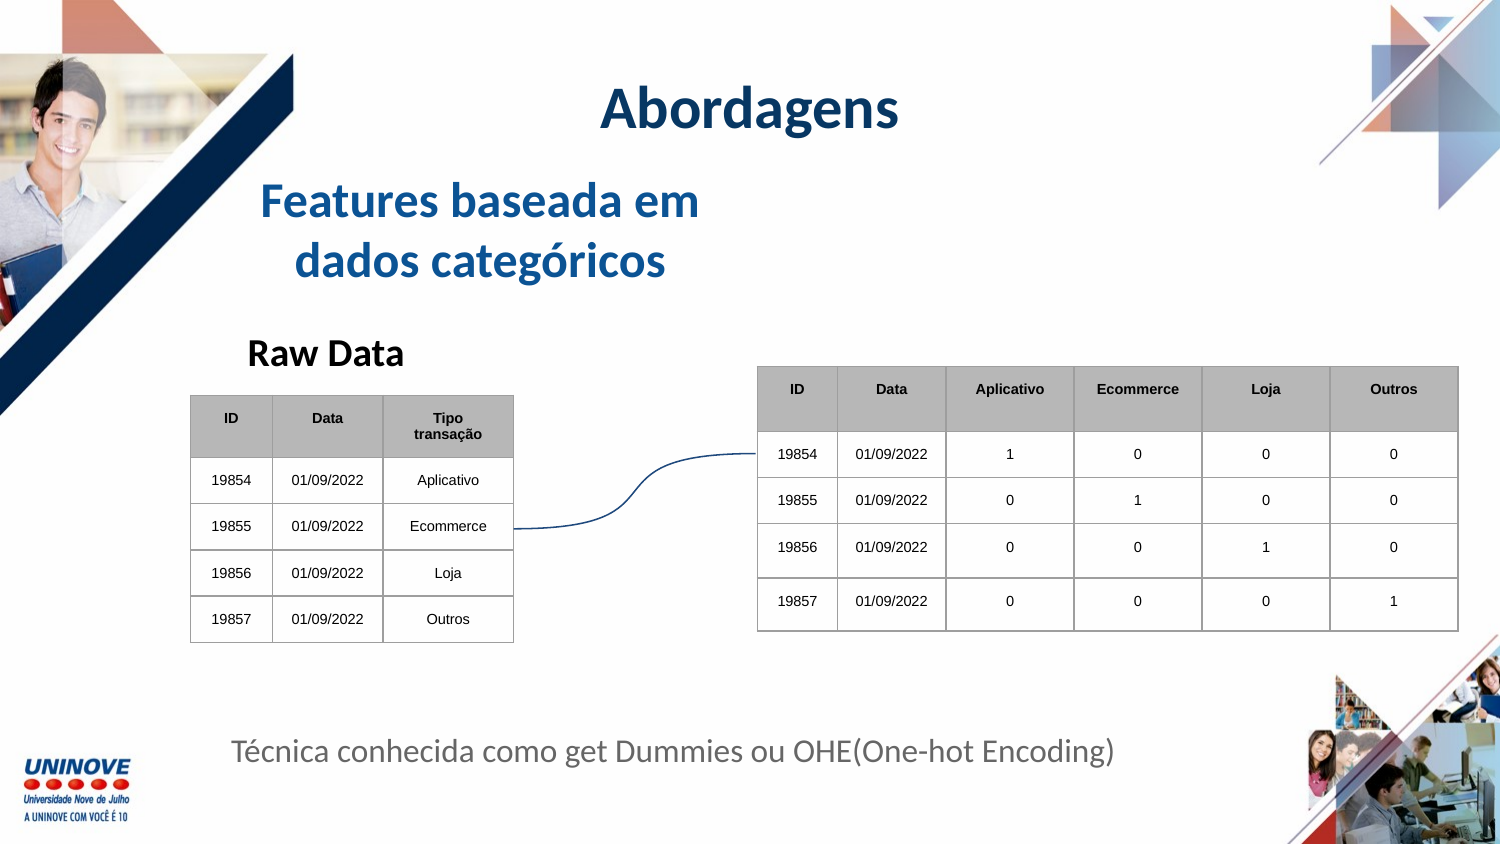

# Abordagens
Features baseada em dados categóricos
Raw Data
| ID | Data | Aplicativo | Ecommerce | Loja | Outros |
| --- | --- | --- | --- | --- | --- |
| 19854 | 01/09/2022 | 1 | 0 | 0 | 0 |
| 19855 | 01/09/2022 | 0 | 1 | 0 | 0 |
| 19856 | 01/09/2022 | 0 | 0 | 1 | 0 |
| 19857 | 01/09/2022 | 0 | 0 | 0 | 1 |
| ID | Data | Tipo transação |
| --- | --- | --- |
| 19854 | 01/09/2022 | Aplicativo |
| 19855 | 01/09/2022 | Ecommerce |
| 19856 | 01/09/2022 | Loja |
| 19857 | 01/09/2022 | Outros |
Técnica conhecida como get Dummies ou OHE(One-hot Encoding)